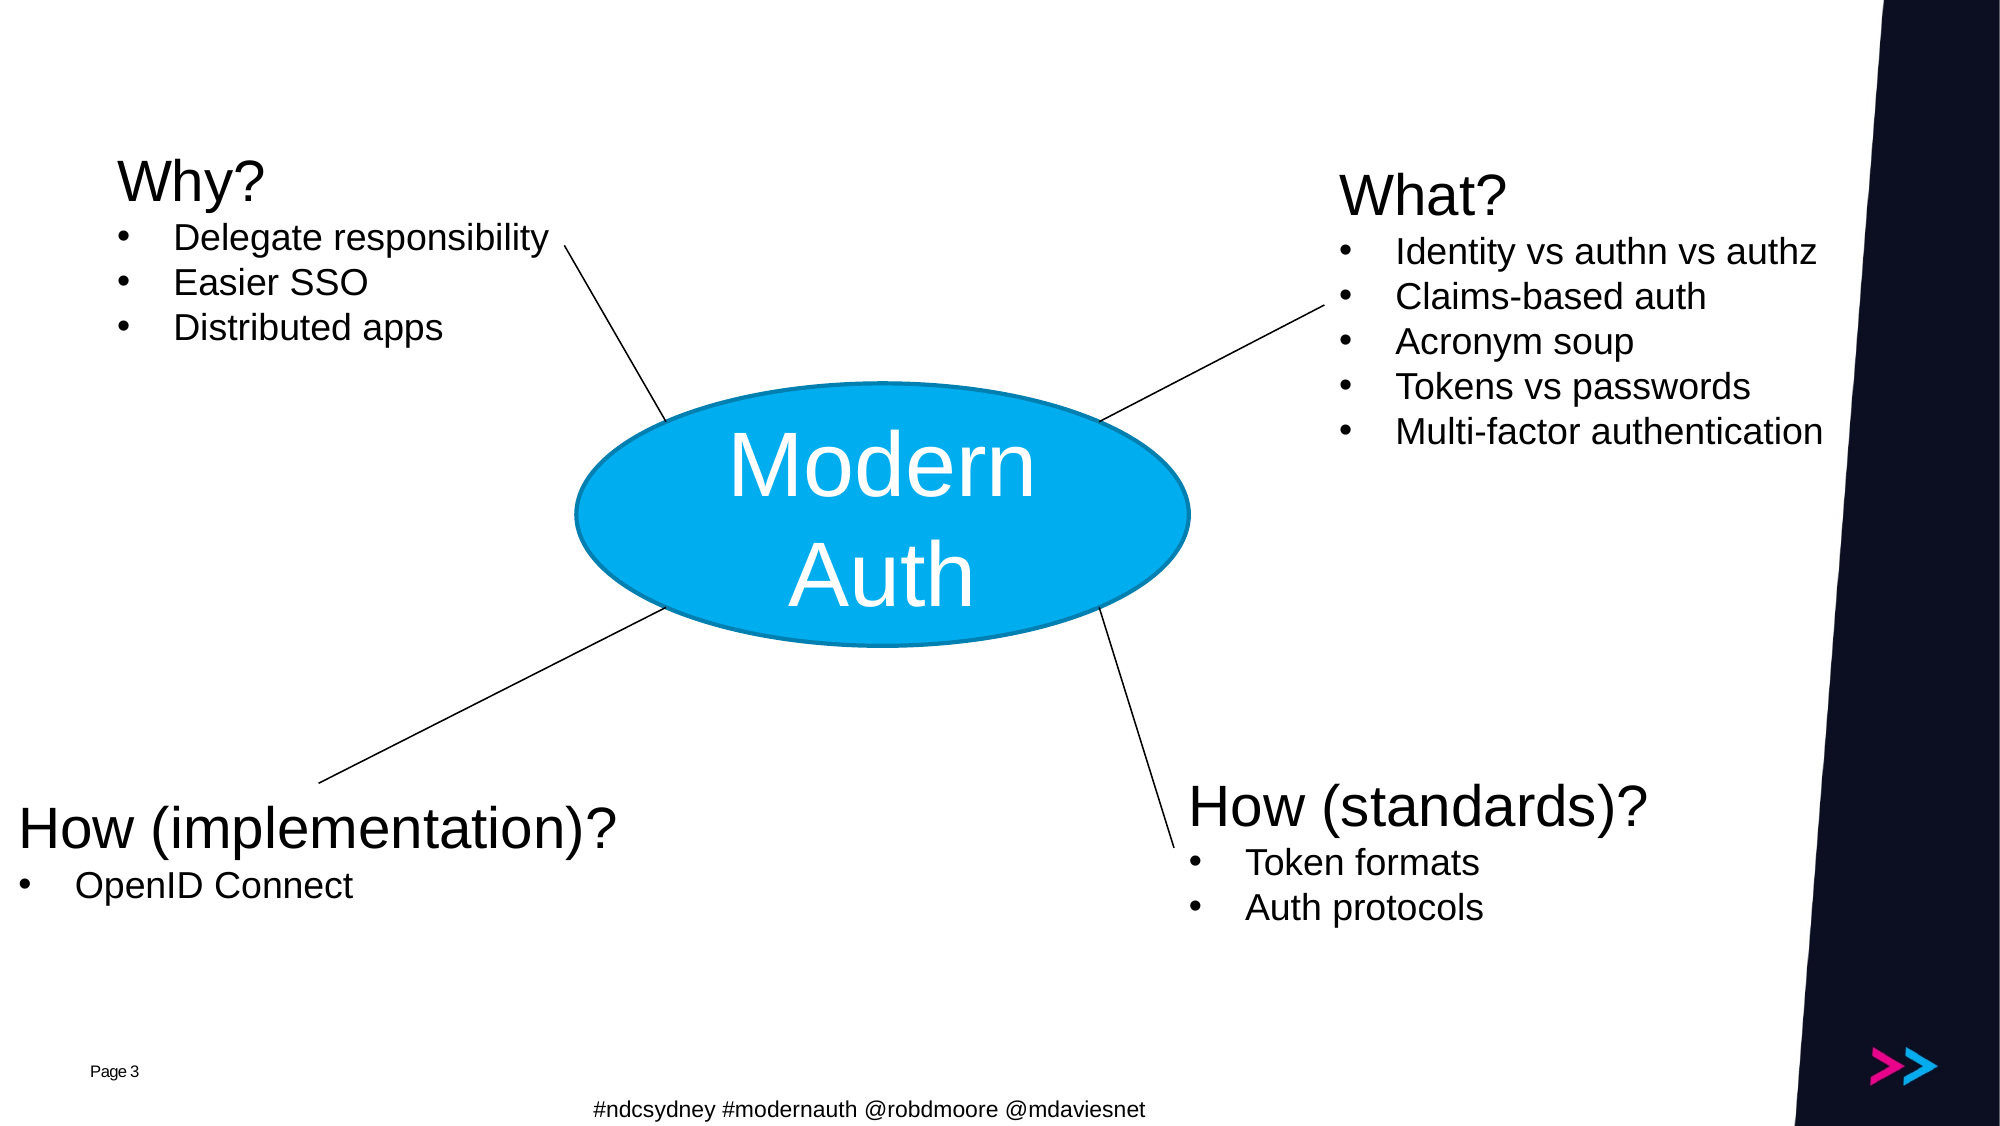

Why?
Delegate responsibility
Easier SSO
Distributed apps
What?
Identity vs authn vs authz
Claims-based auth
Acronym soup
Tokens vs passwords
Multi-factor authentication
Modern Auth
How (standards)?
Token formats
Auth protocols
How (implementation)?
OpenID Connect
3